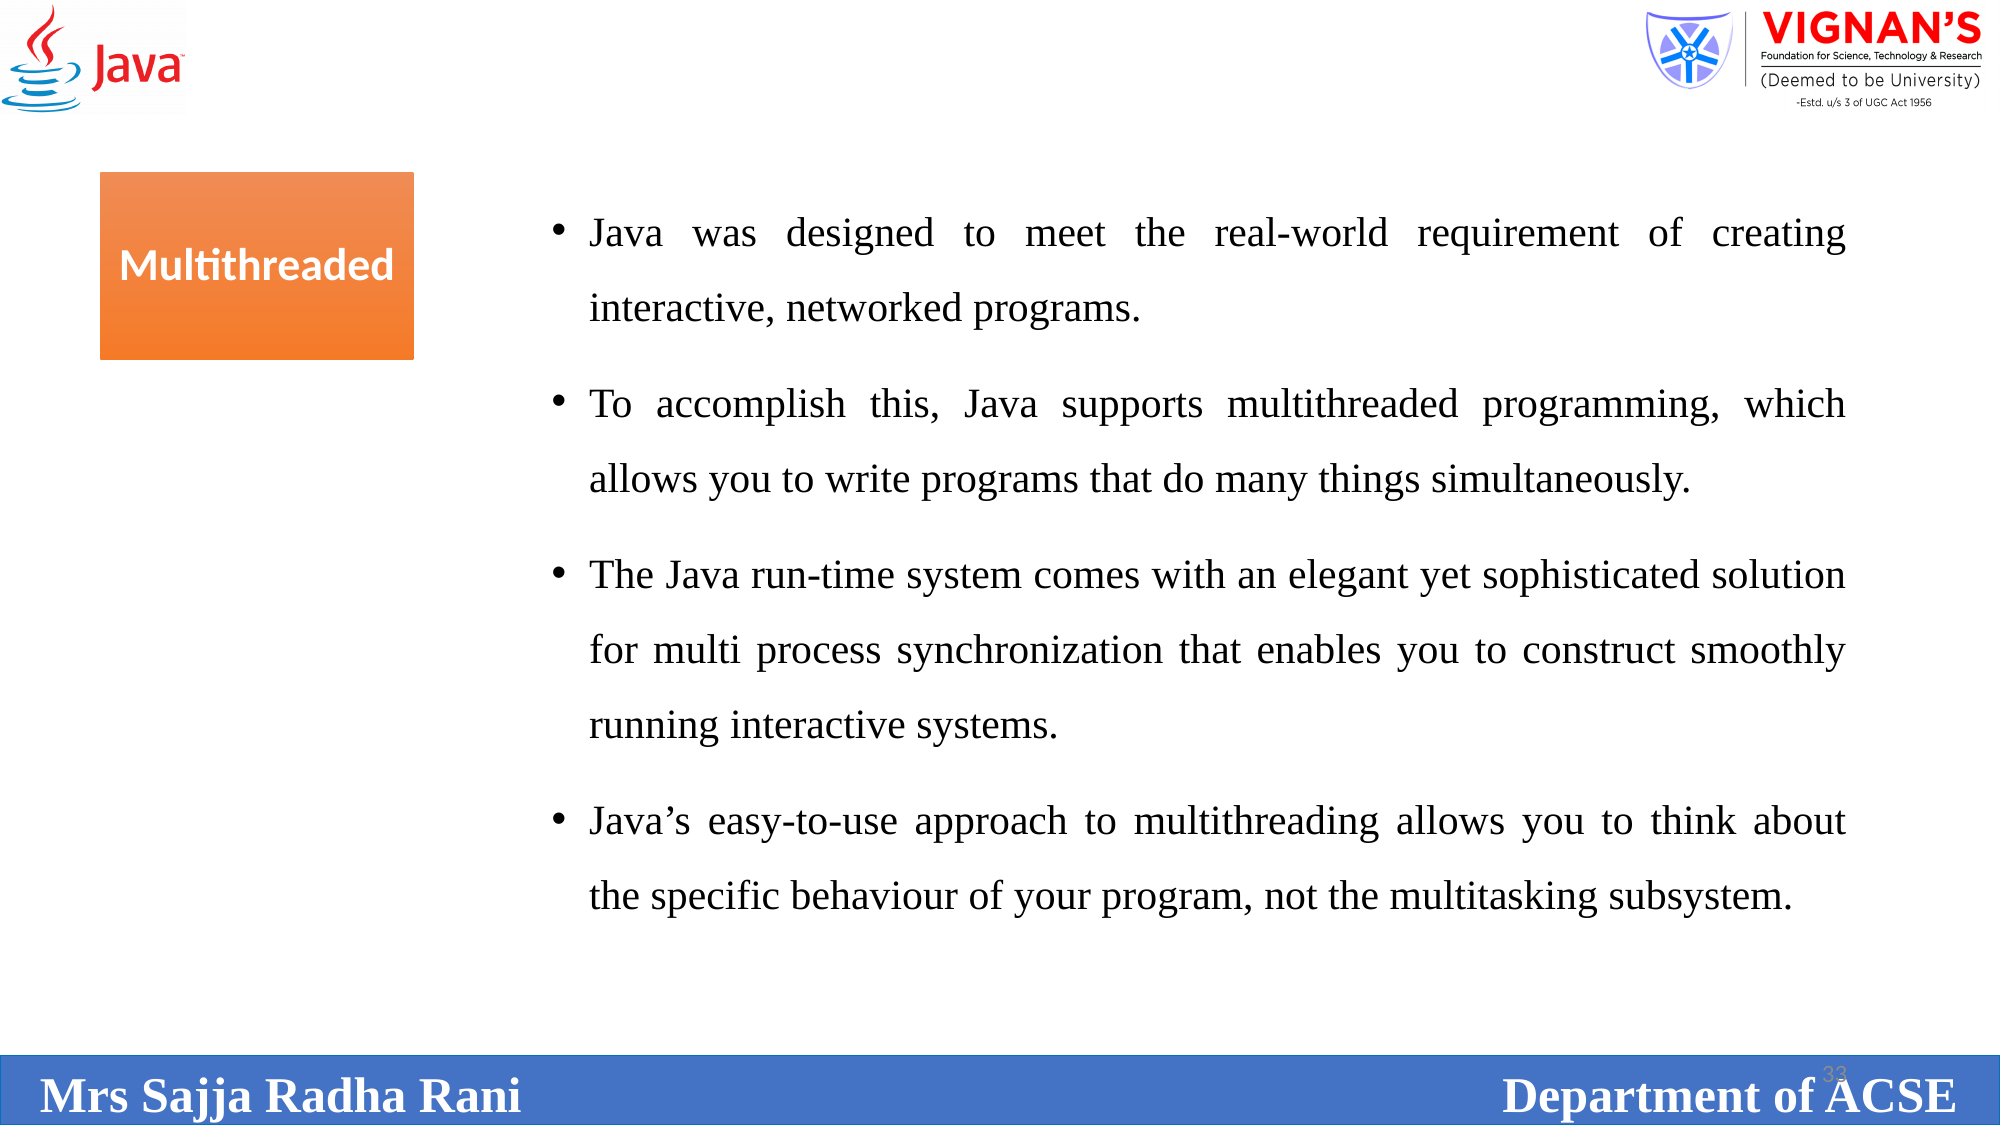

Multithreaded
Java was designed to meet the real-world requirement of creating interactive, networked programs.
To accomplish this, Java supports multithreaded programming, which allows you to write programs that do many things simultaneously.
The Java run-time system comes with an elegant yet sophisticated solution for multi process synchronization that enables you to construct smoothly running interactive systems.
Java’s easy-to-use approach to multithreading allows you to think about the specific behaviour of your program, not the multitasking subsystem.
33